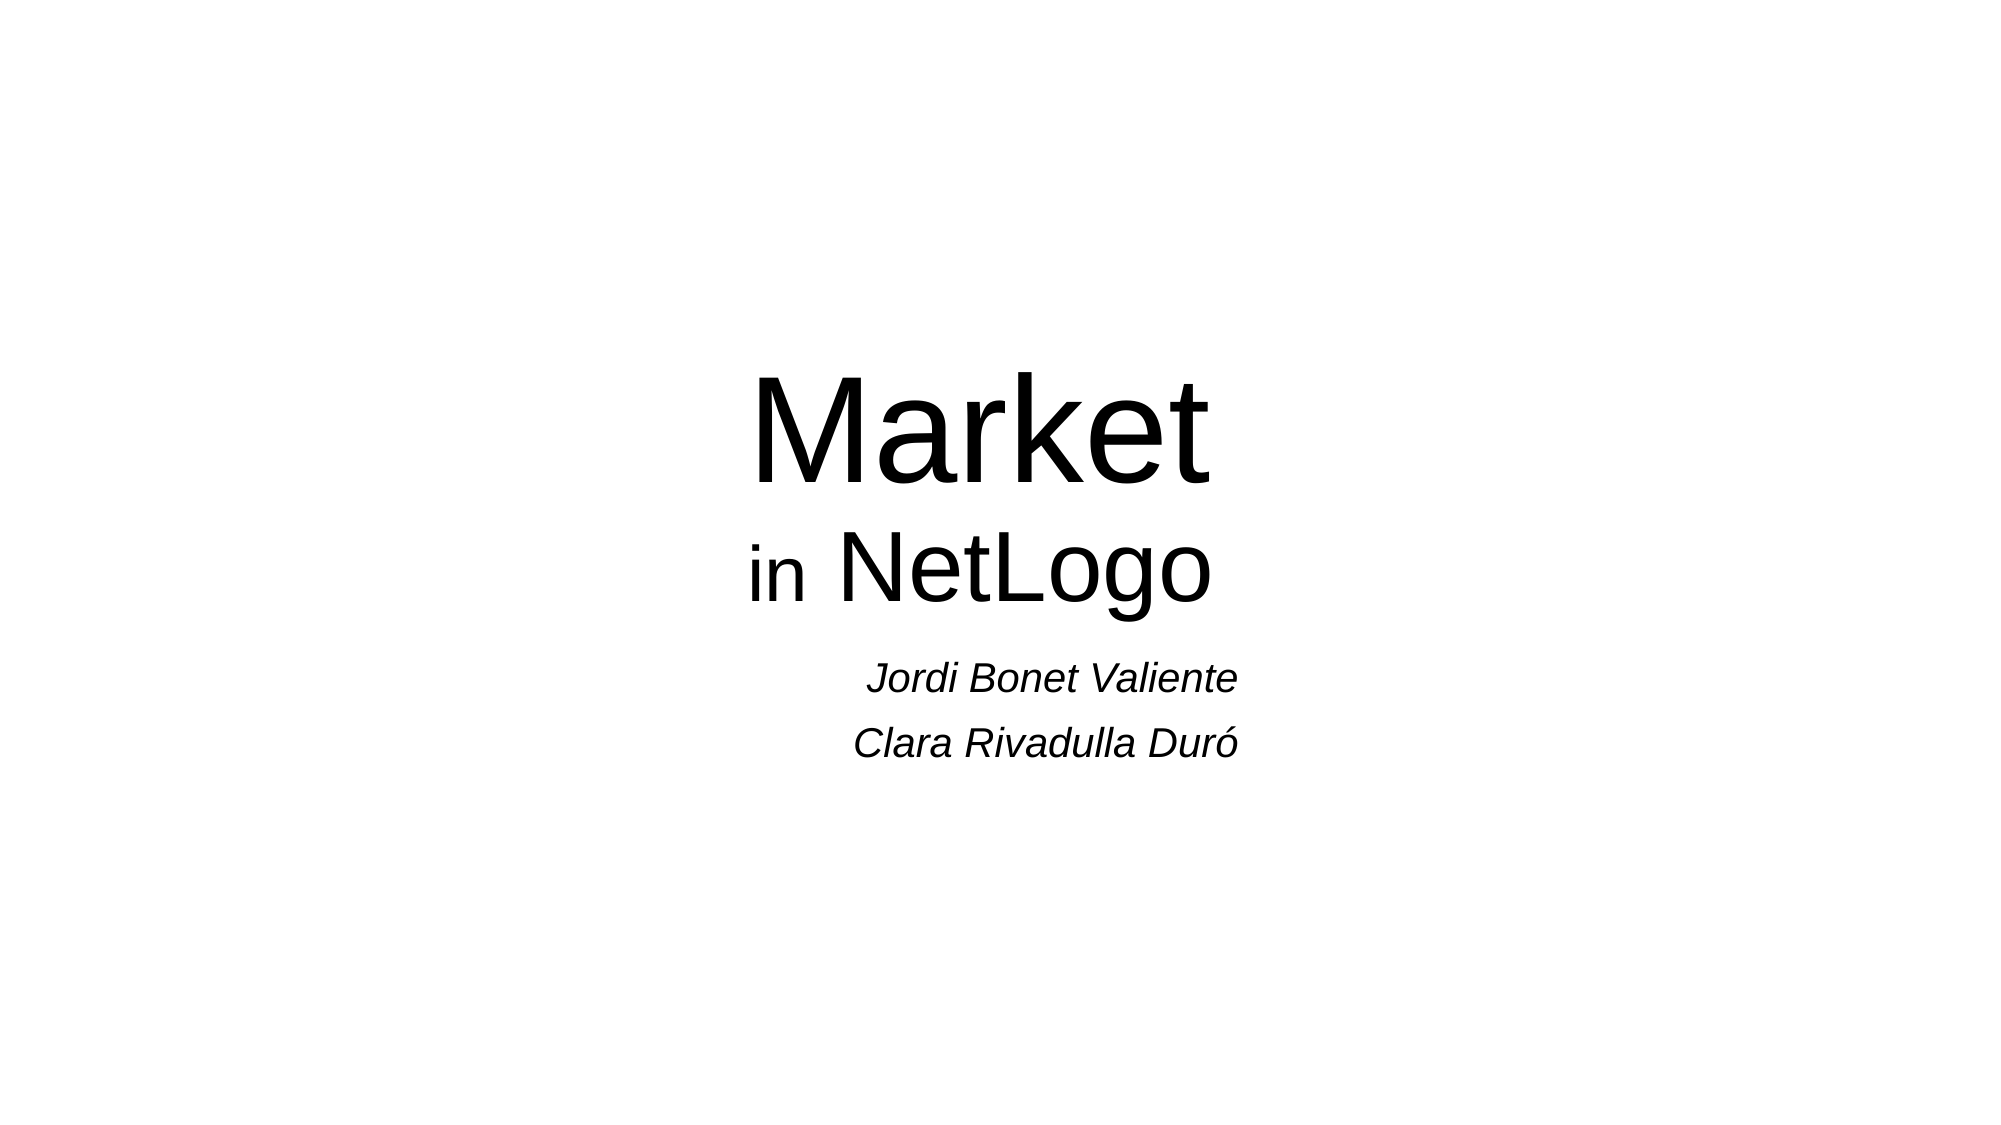

# Market in NetLogo
Jordi Bonet Valiente
Clara Rivadulla Duró